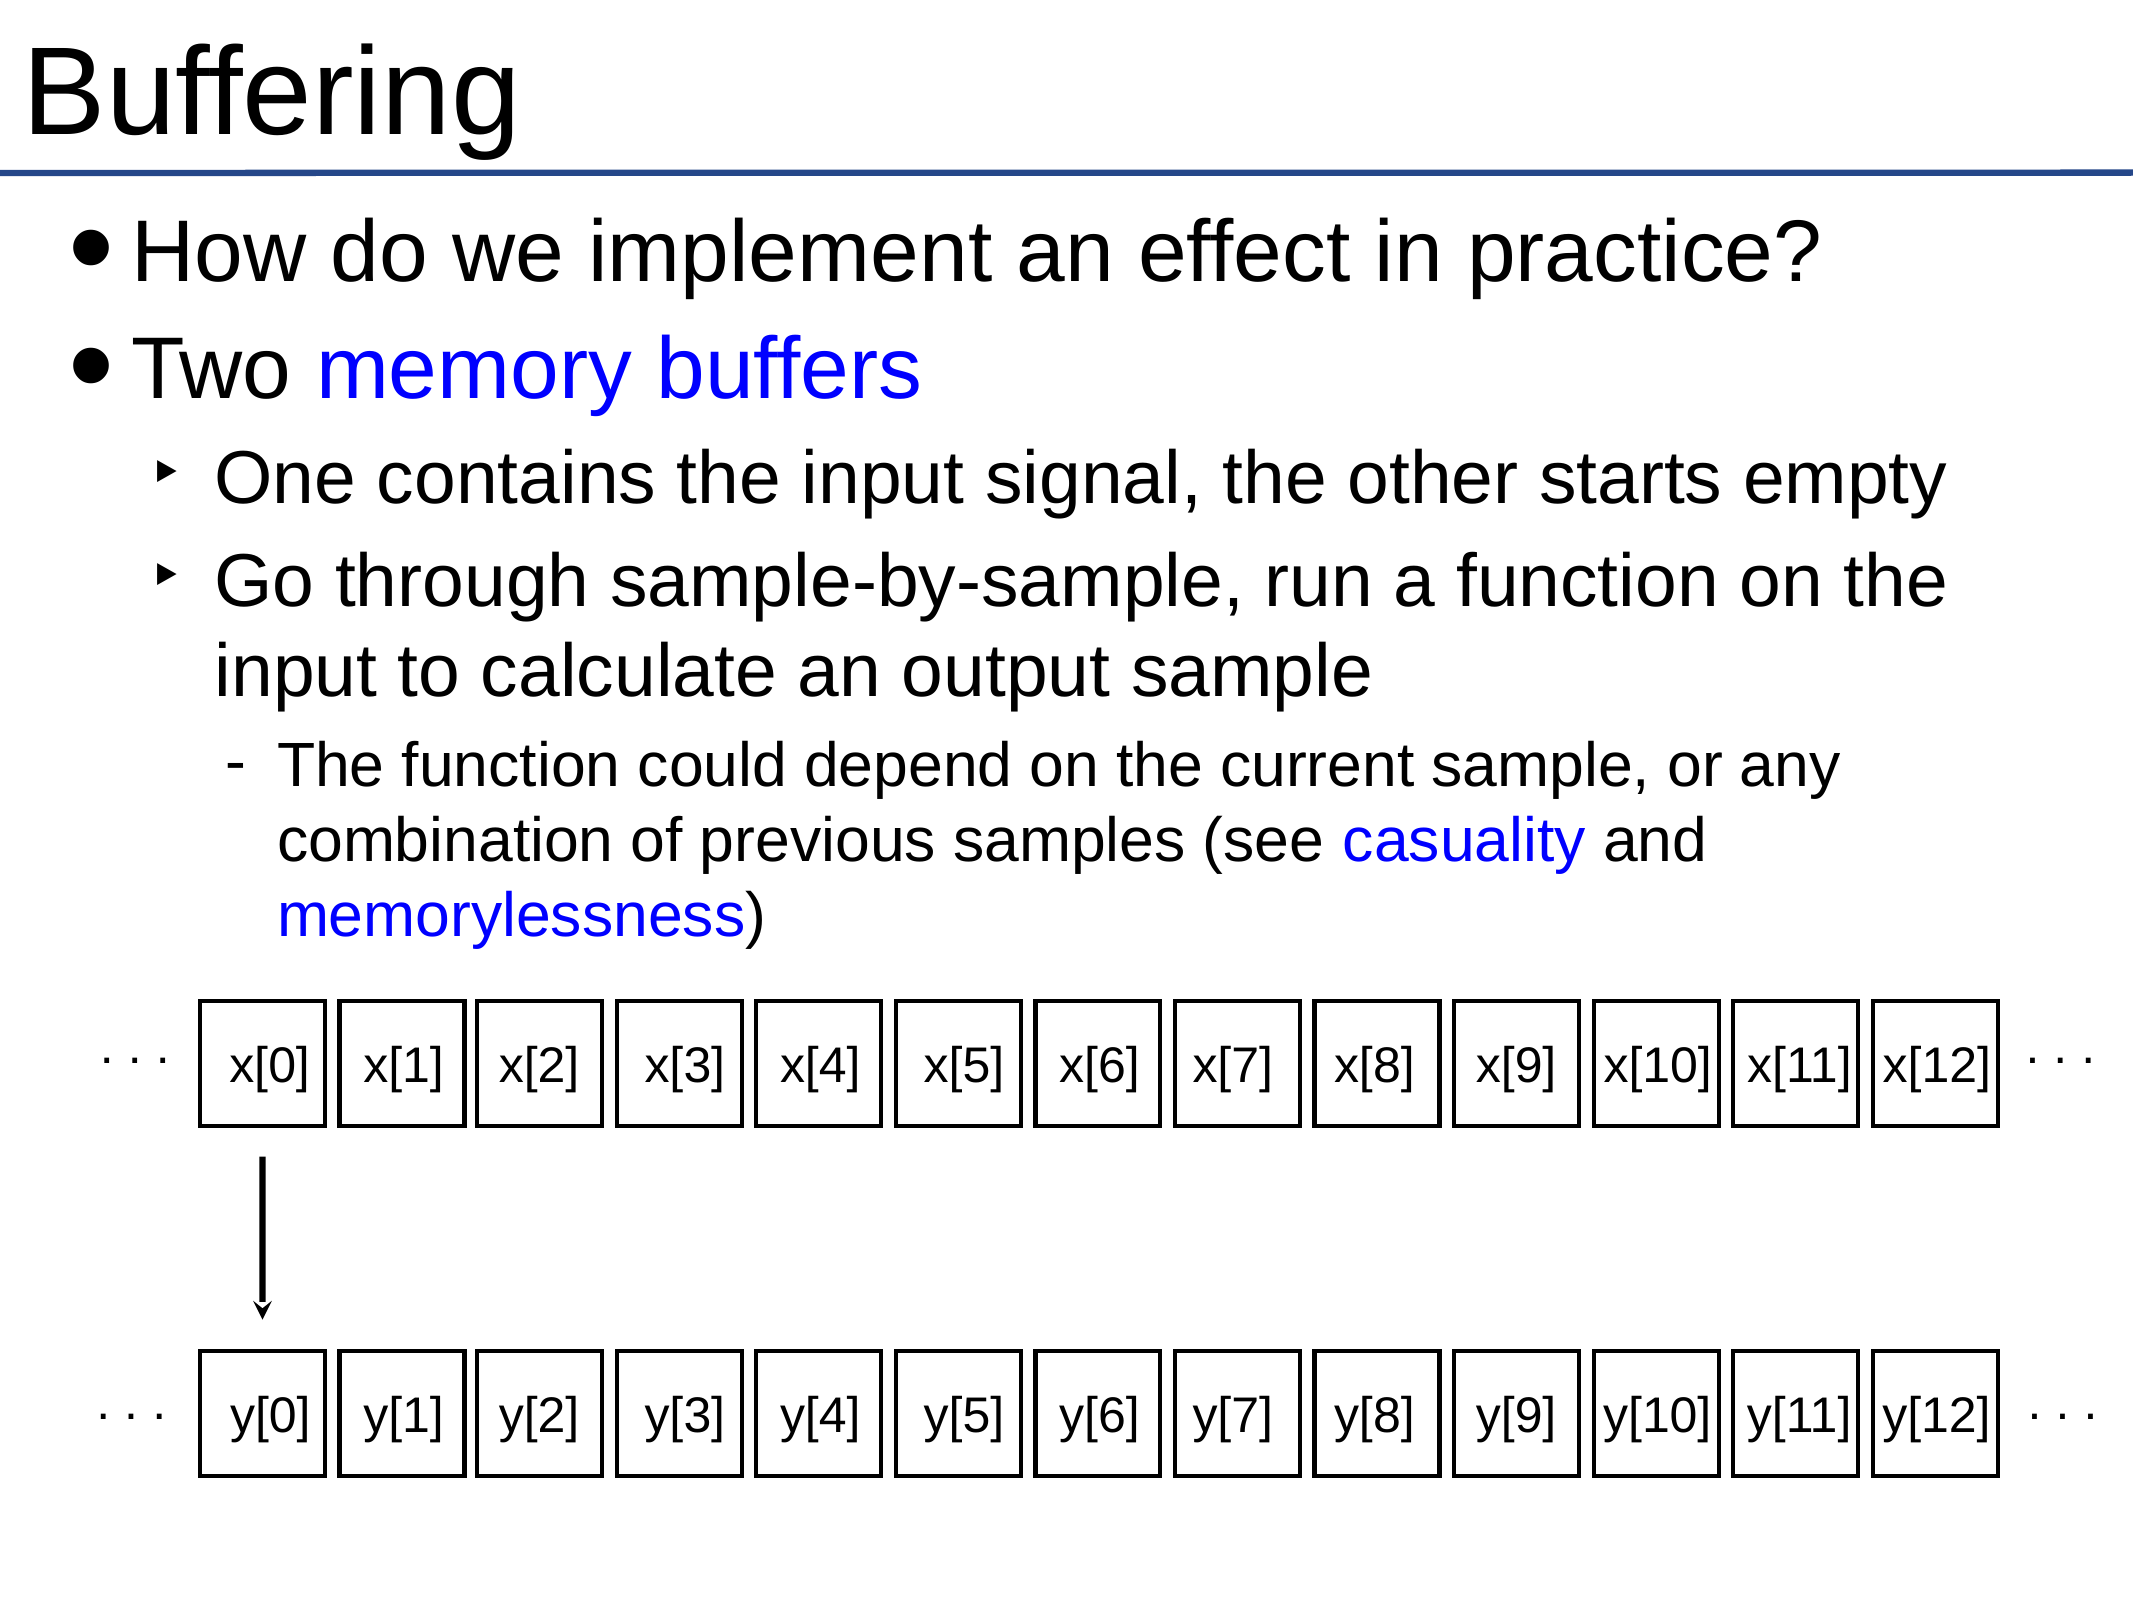

# Buffering
How do we implement an effect in practice?
Two memory buffers
One contains the input signal, the other starts empty
Go through sample-by-sample, run a function on the input to calculate an output sample
The function could depend on the current sample, or any combination of previous samples (see casuality and memorylessness)

. . .
. . .
x[0]
x[1]
x[2]
x[3]
x[4]
x[5]
x[6]
x[7]
x[8]
x[9]
x[10]
x[11]
x[12]

. . .
. . .
y[0]
y[1]
y[2]
y[3]
y[4]
y[5]
y[6]
y[7]
y[8]
y[9]
y[10]
y[11]
y[12]